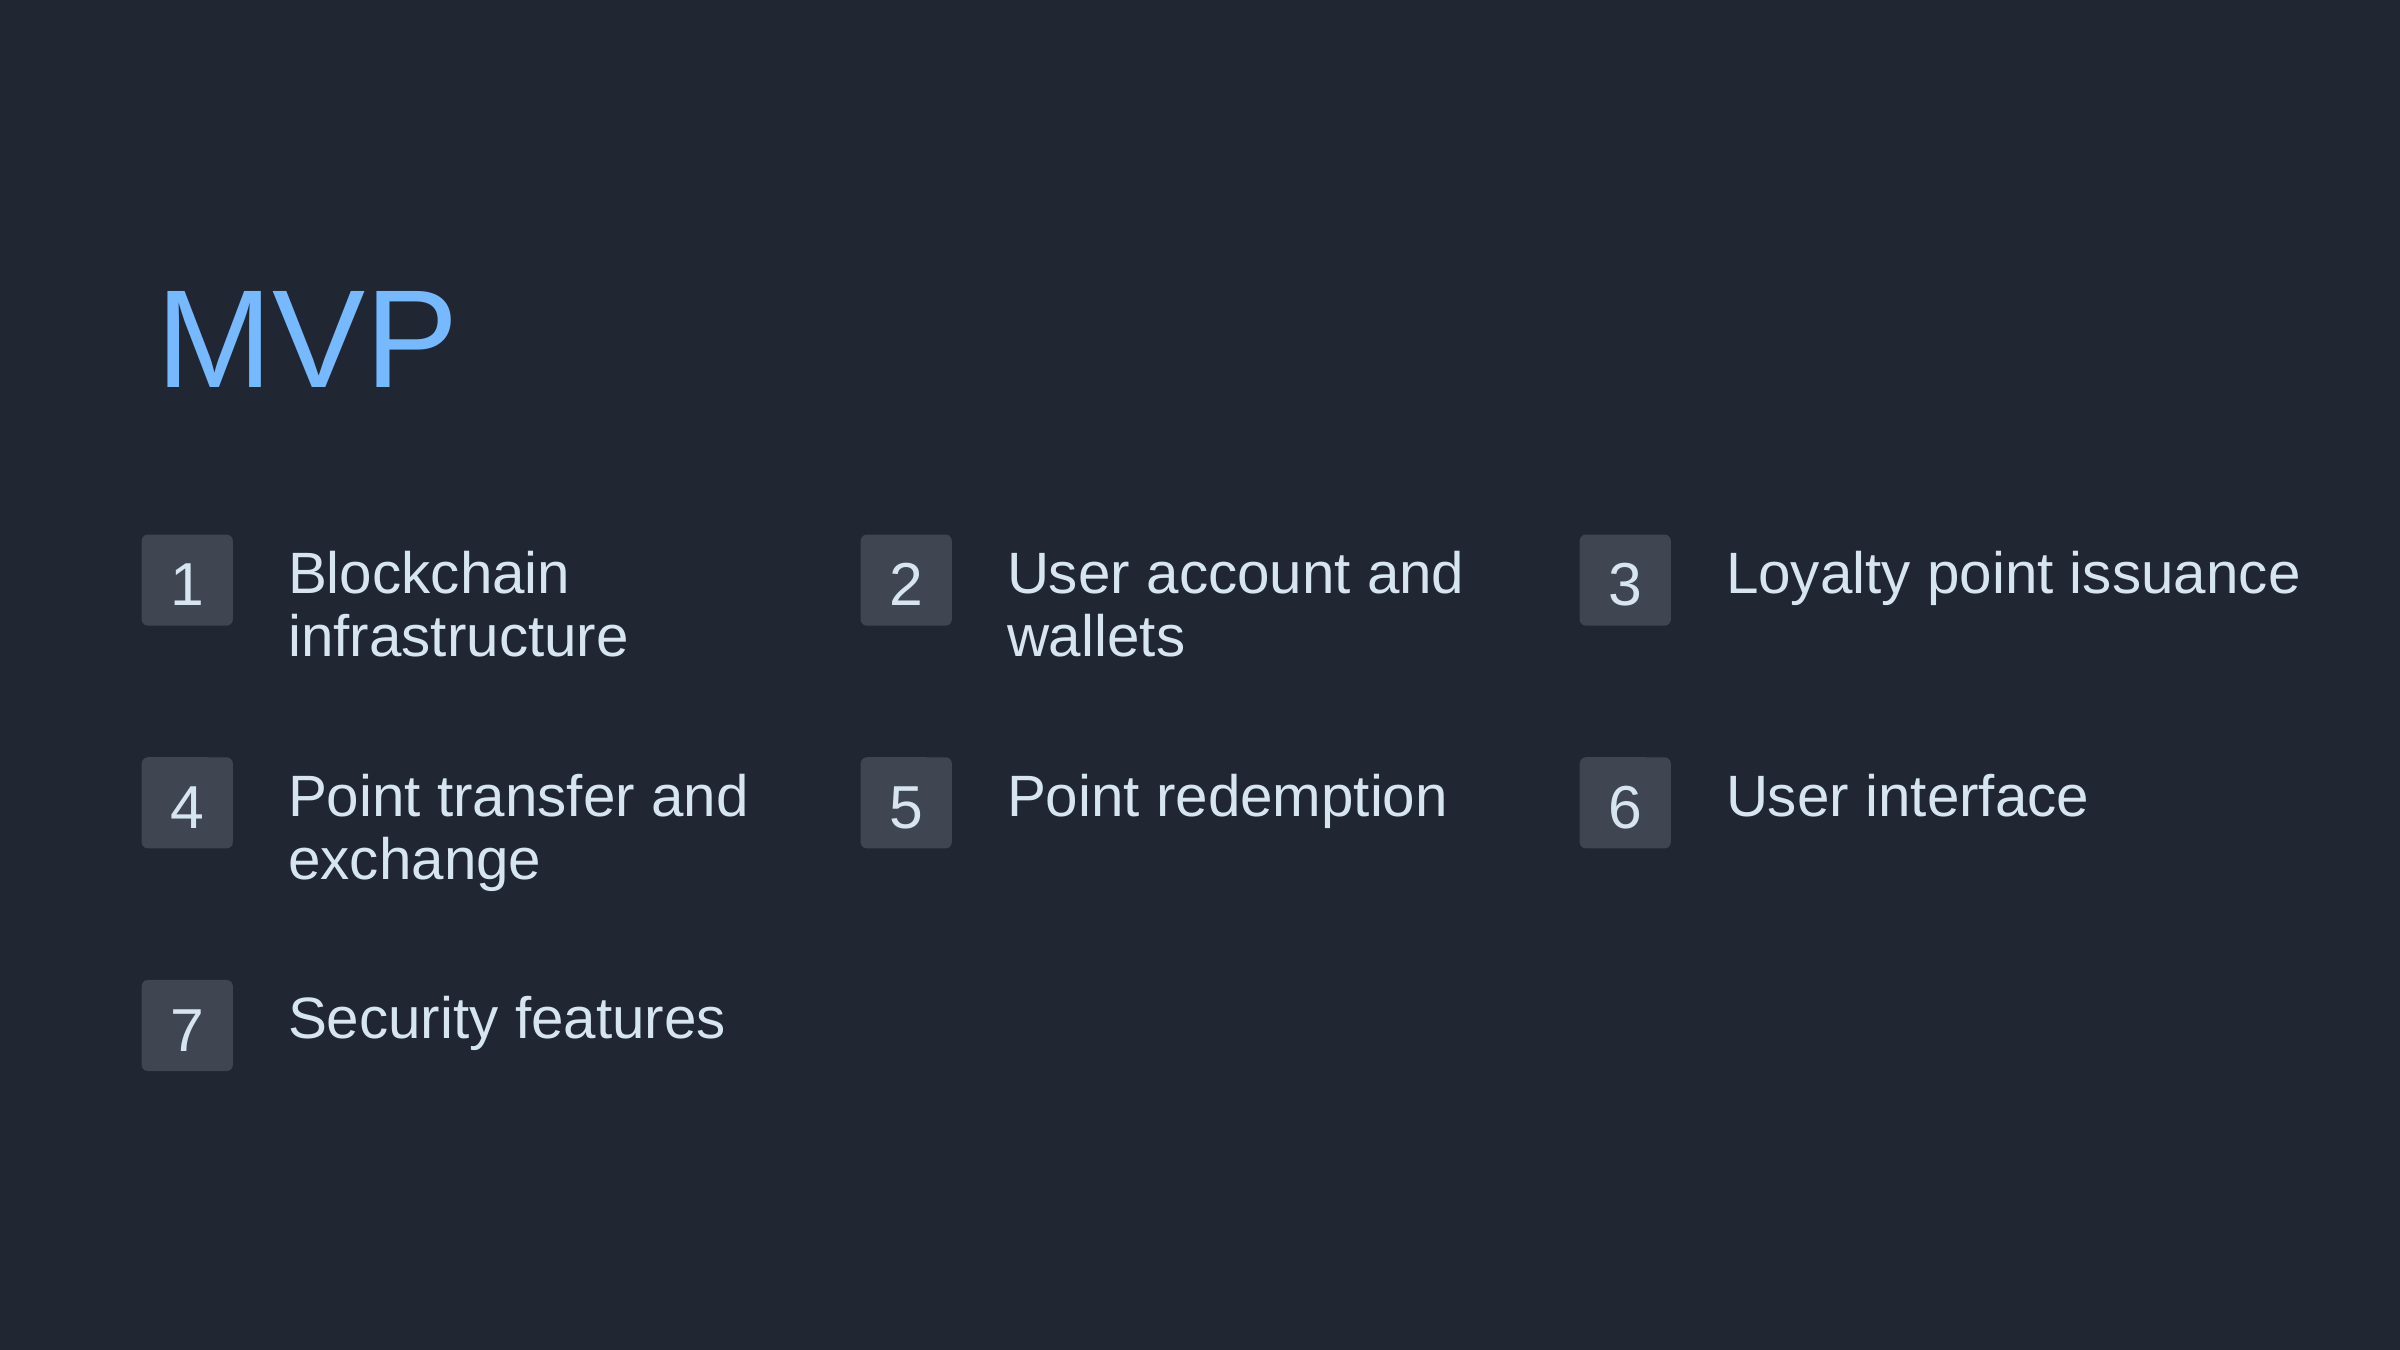

MVP

Blockchain infrastructure

User account and wallets

Loyalty point issuance
1
2
3

Point transfer and exchange

Point redemption

User interface
4
5
6

Security features
7